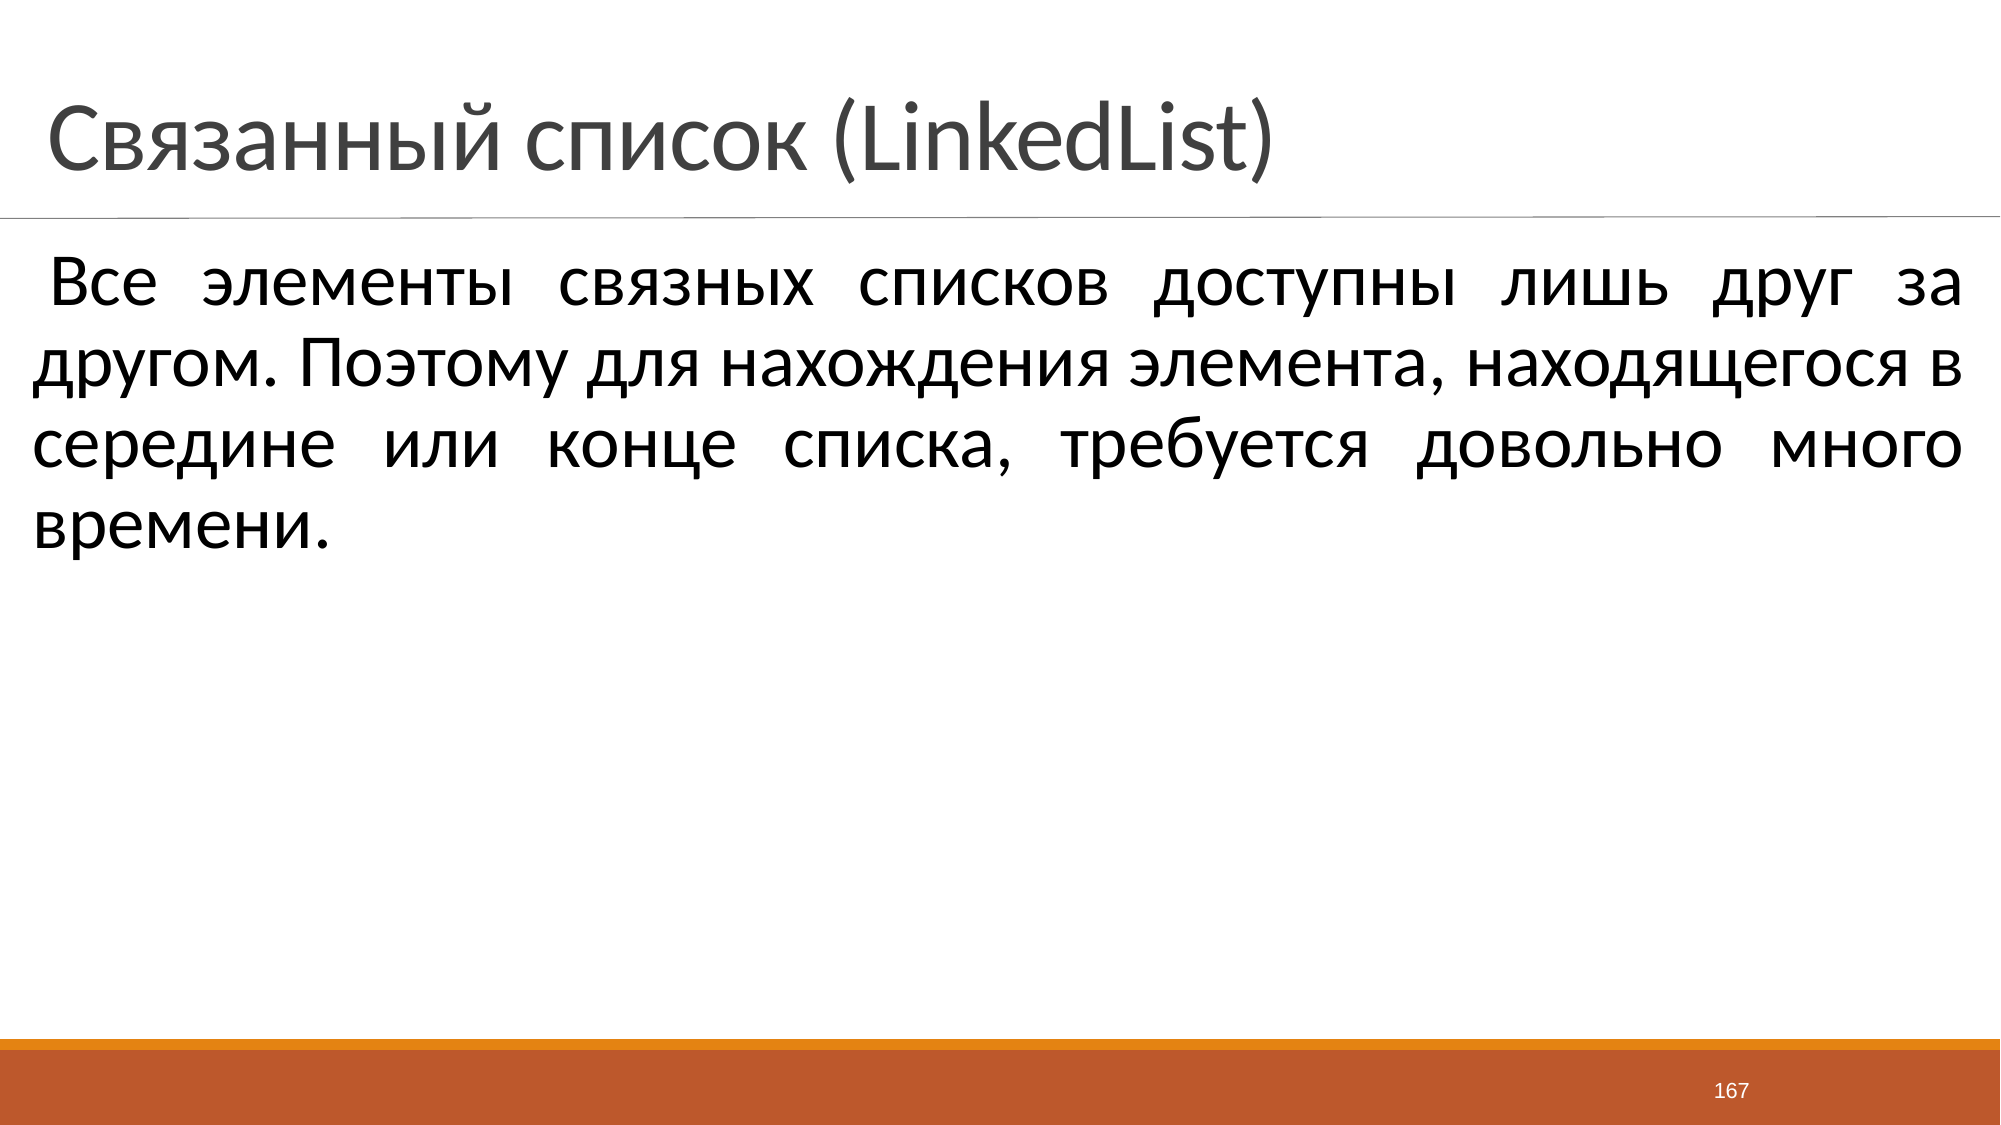

# Связанный список (LinkedList)
Все элементы связных списков доступны лишь друг за другом. Поэтому для нахождения элемента, находящегося в середине или конце списка, требуется довольно много времени.
167